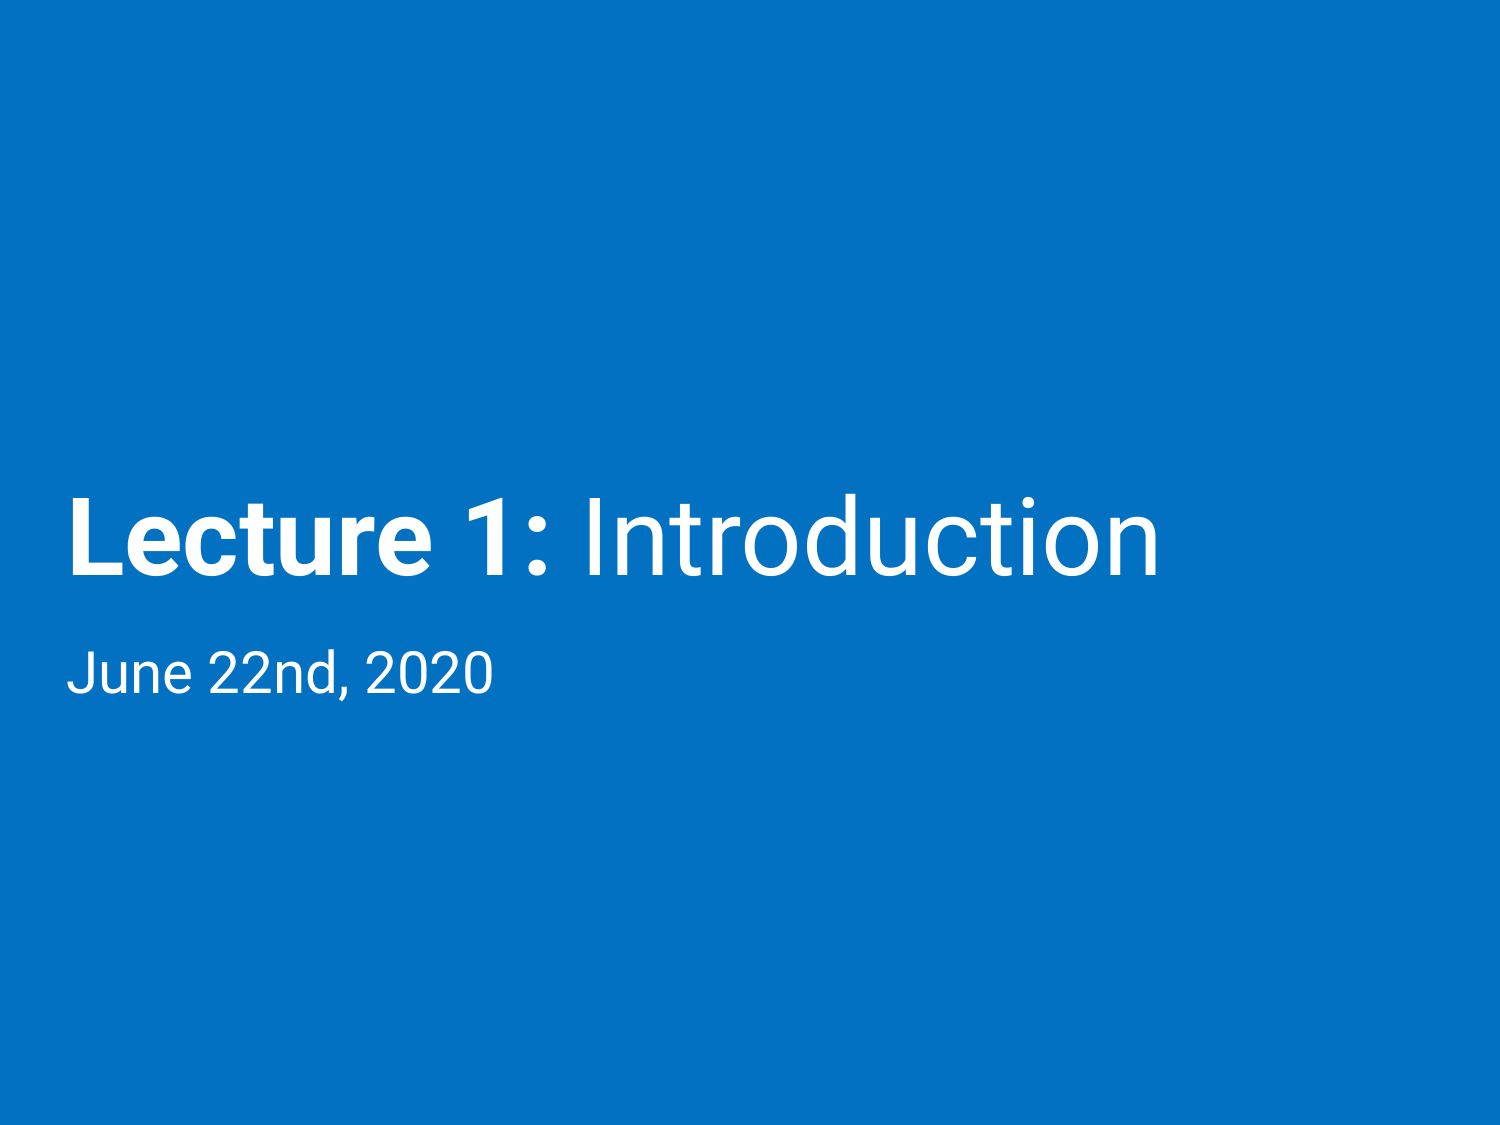

# Lecture 1: Introduction
June 22nd, 2020